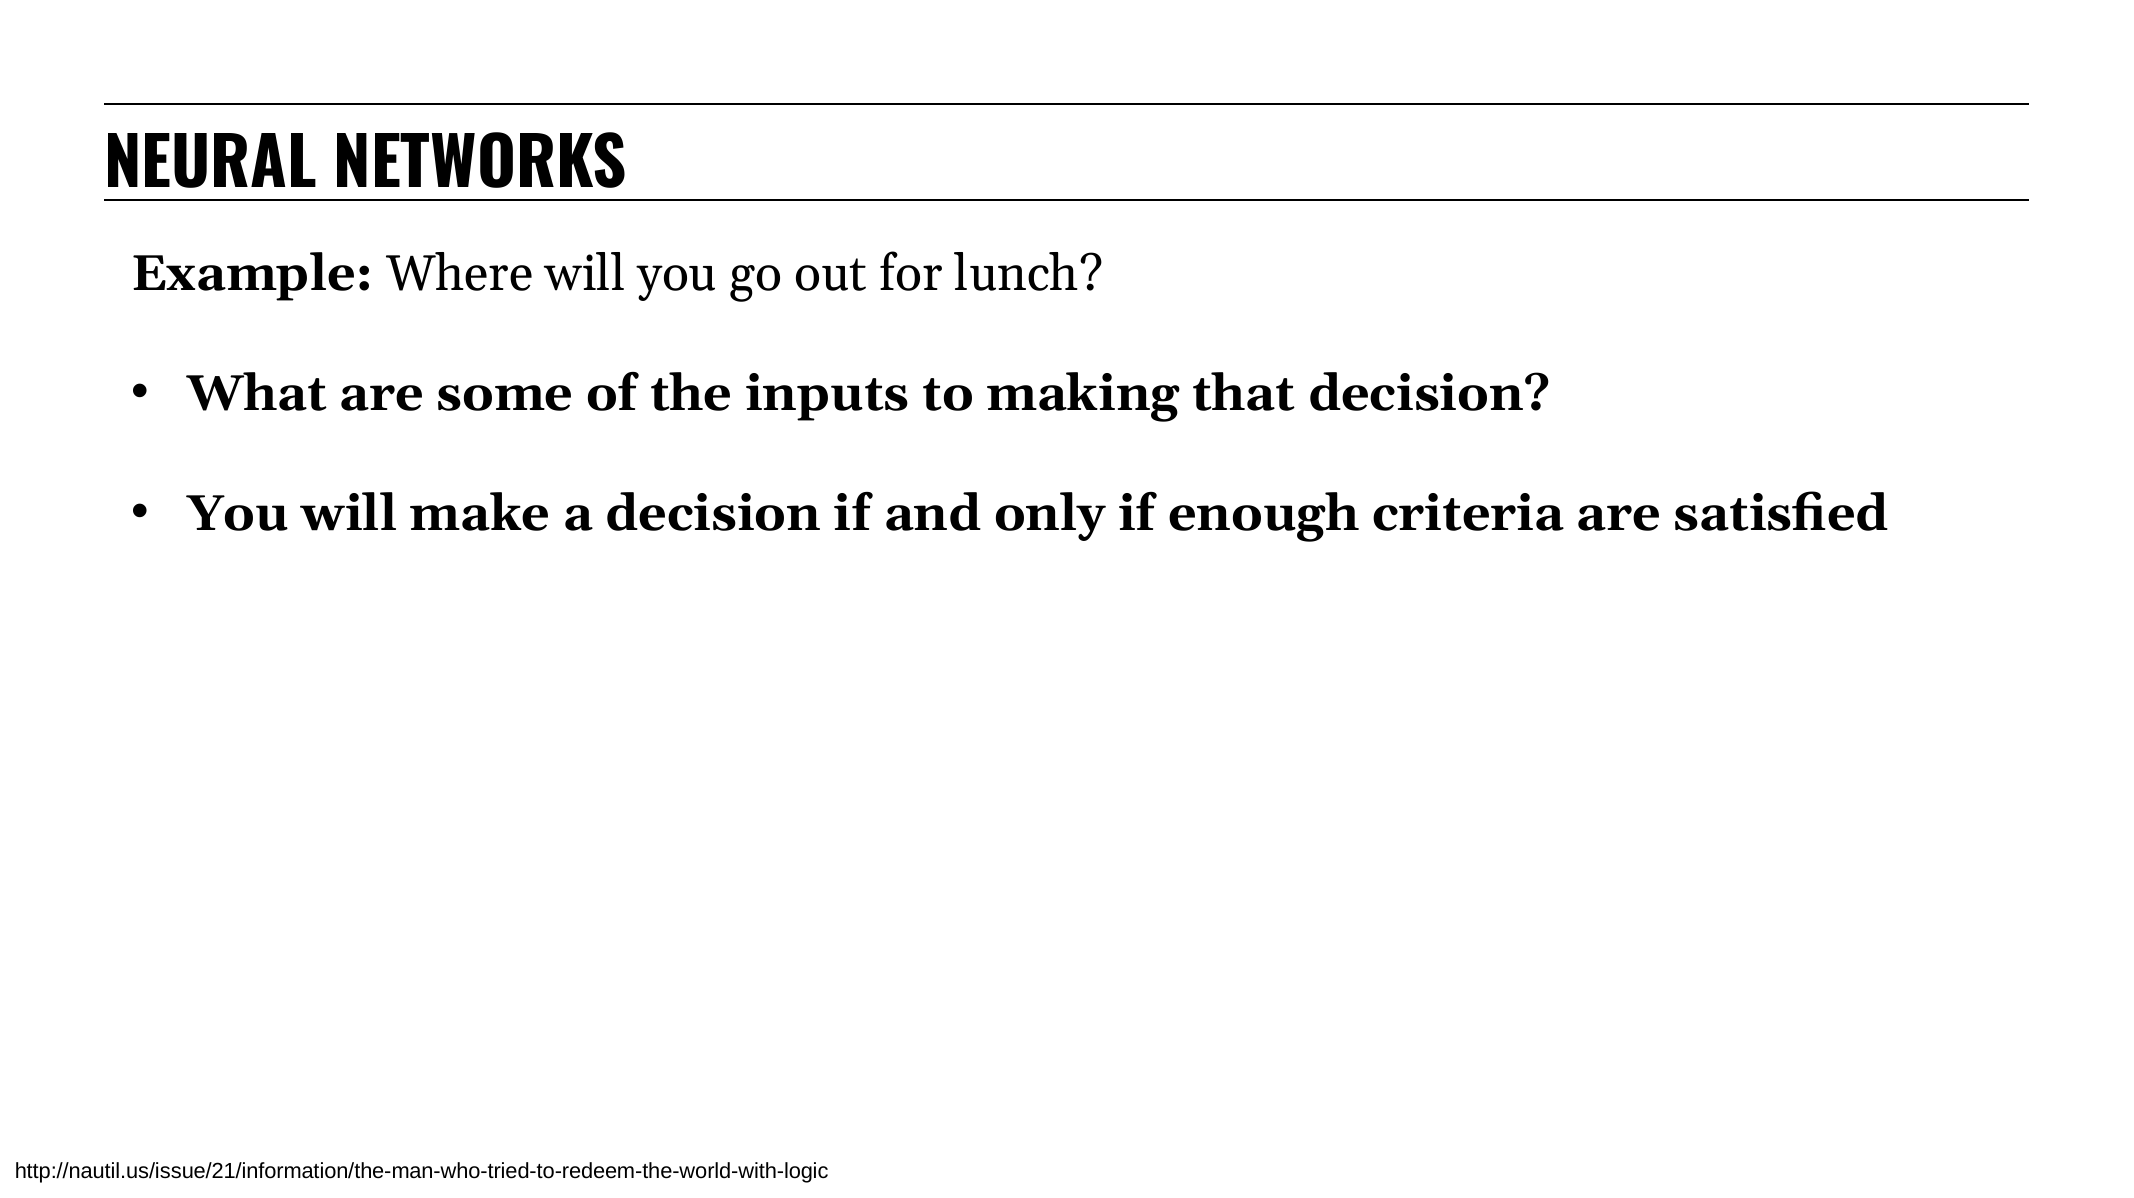

NEURAL NETWORKS
Example: Where will you go out for lunch?

What are some of the inputs to making that decision?

You will make a decision if and only if enough criteria are satisfied

http://nautil.us/issue/21/information/the-man-who-tried-to-redeem-the-world-with-logic